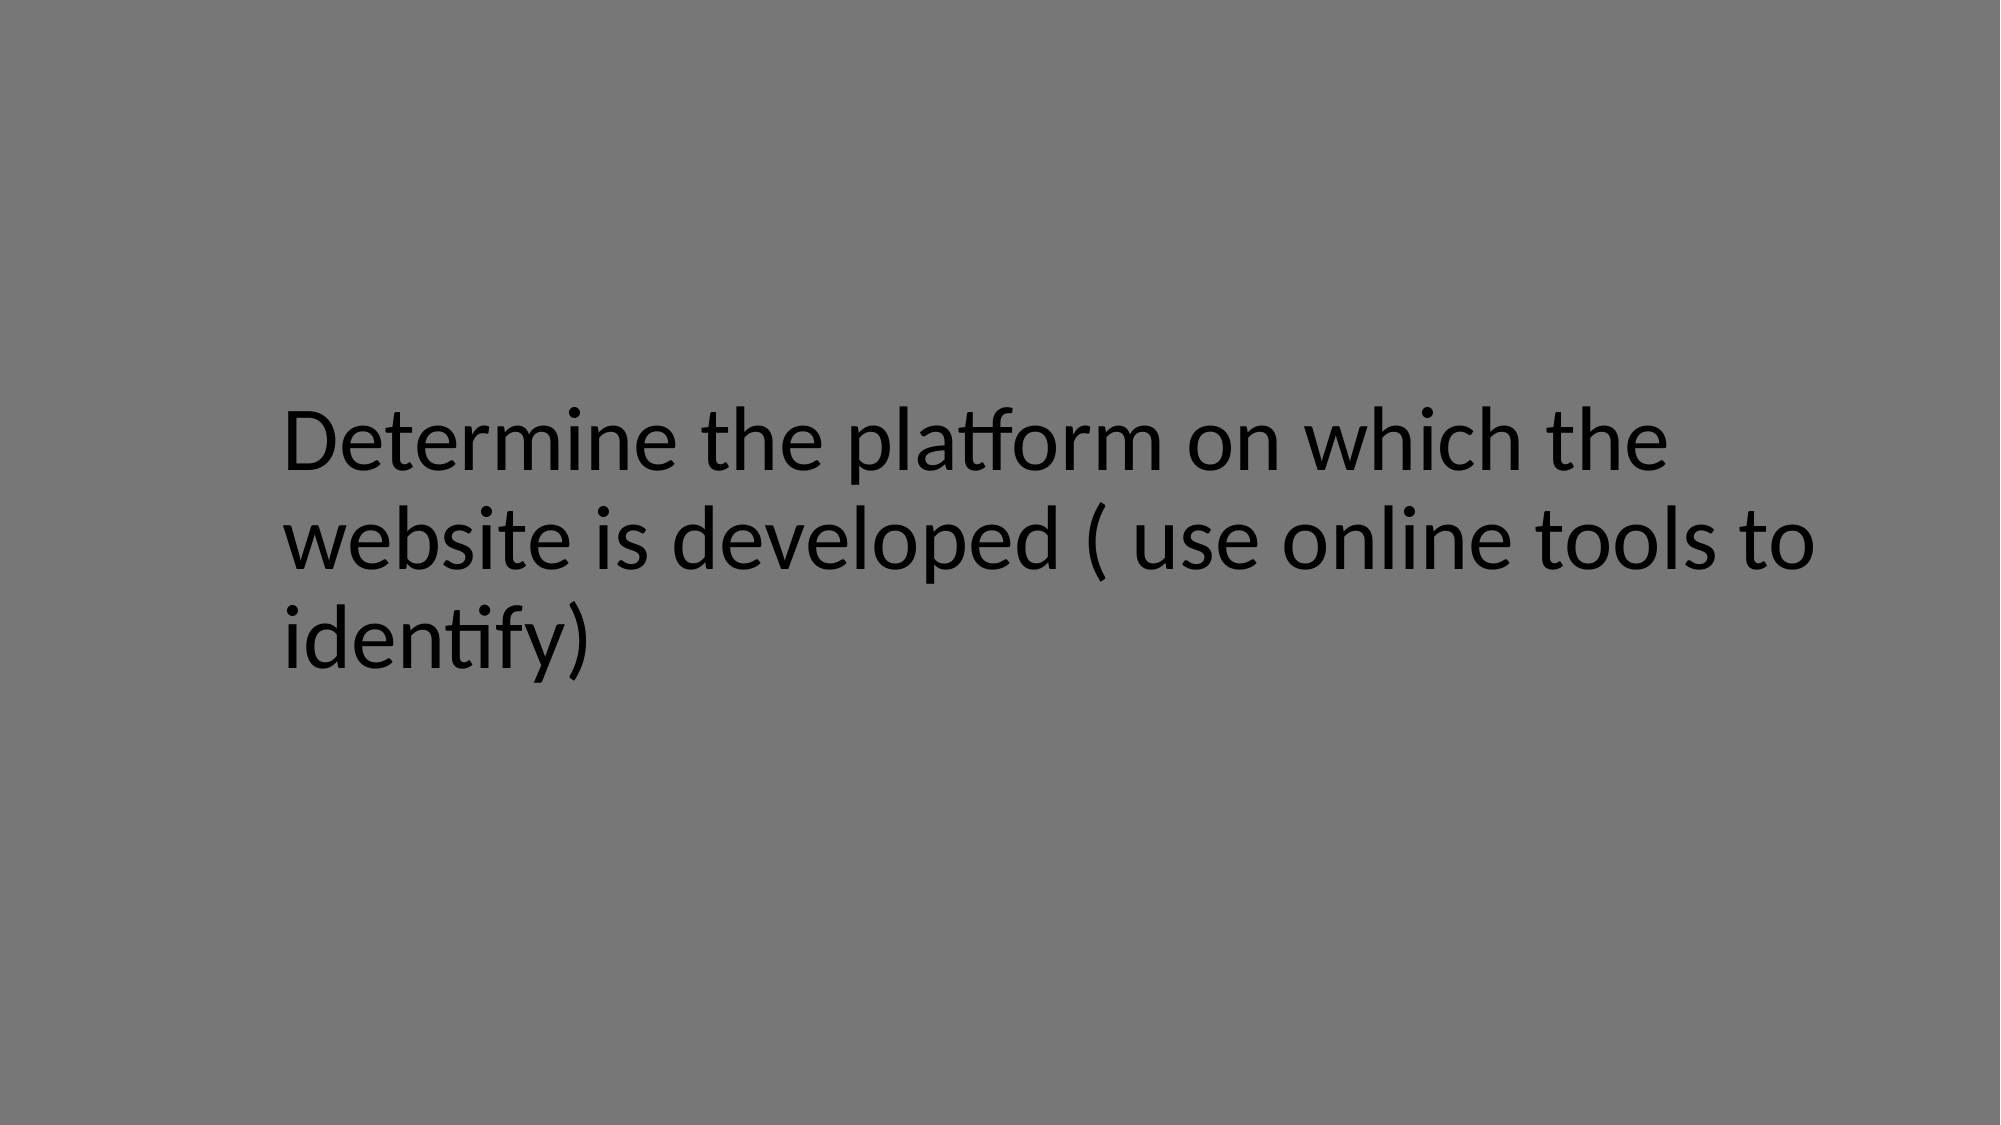

# Determine the platform on which the website is developed ( use online tools to identify)